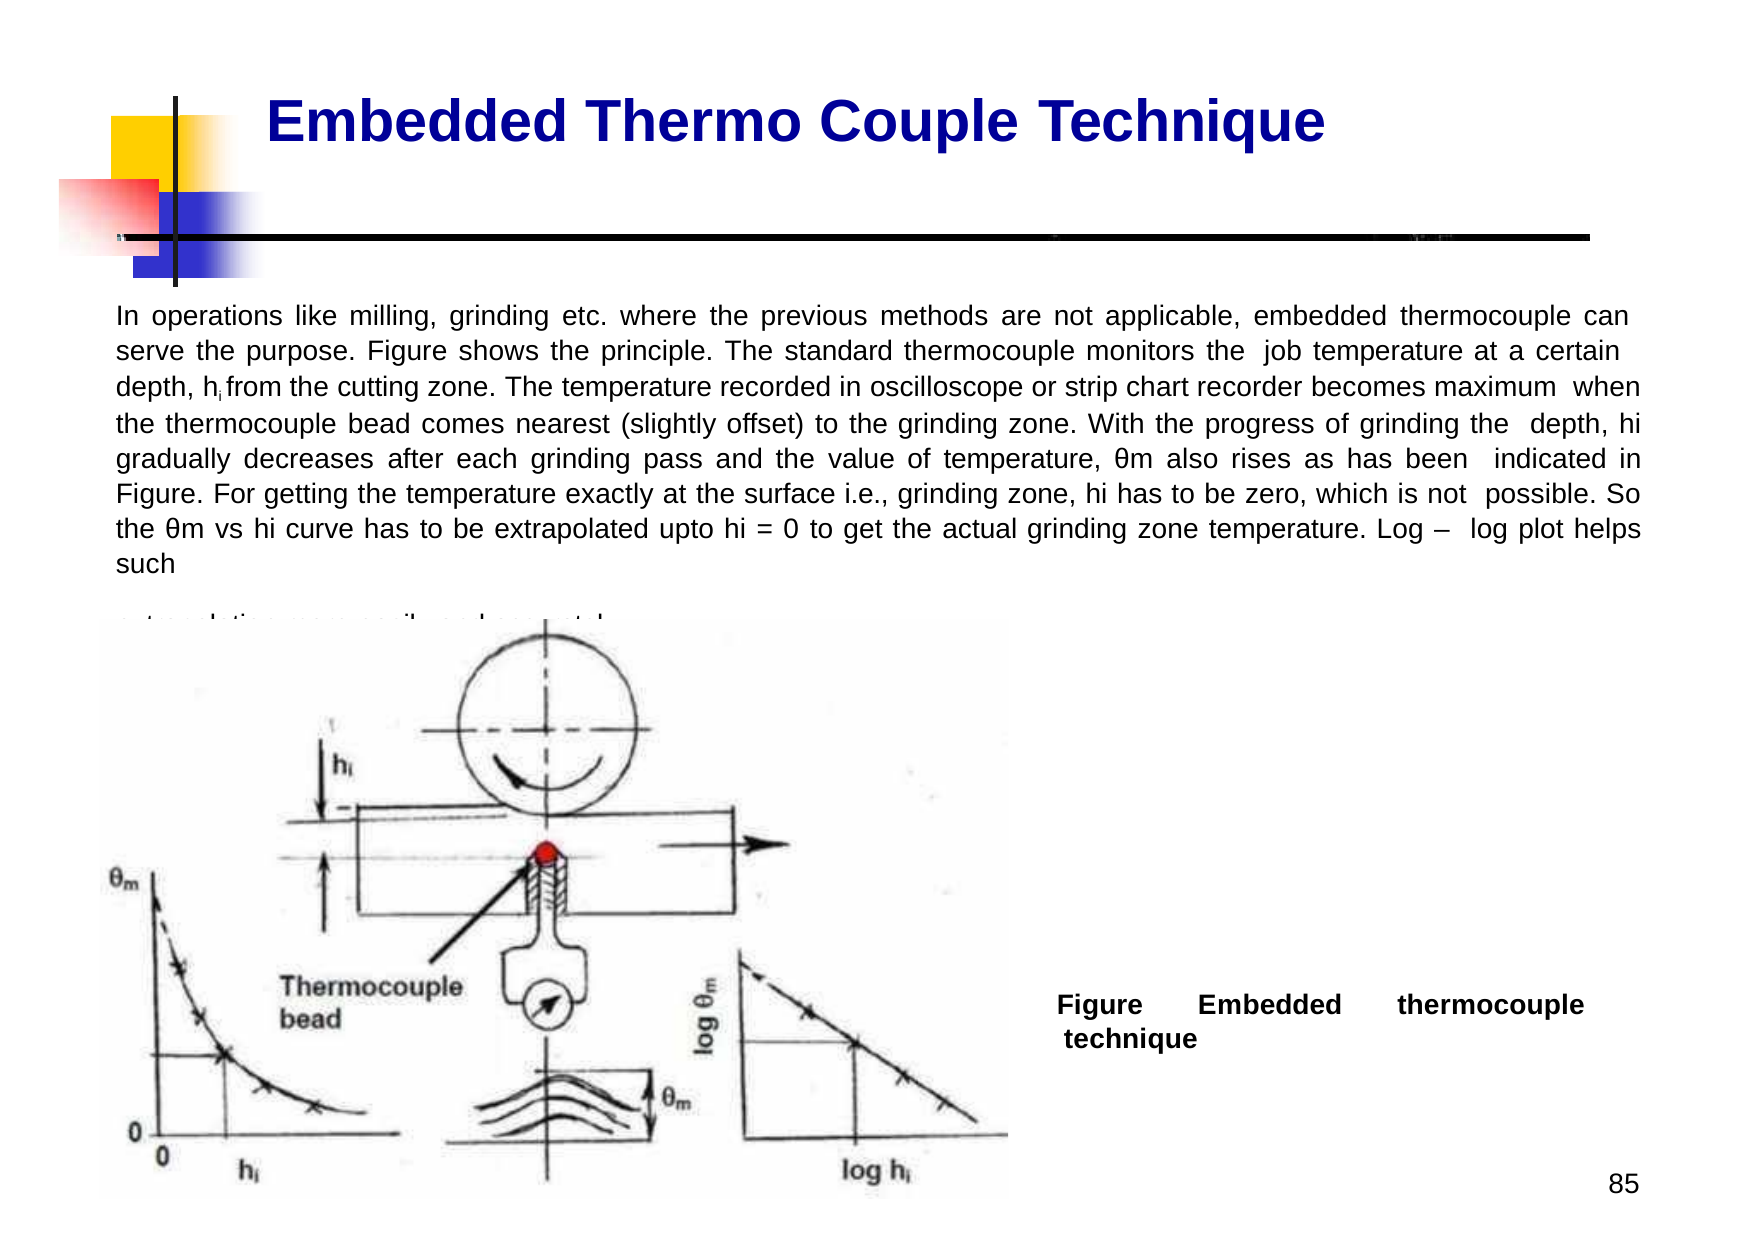

# Embedded Thermo Couple Technique

In operations like milling, grinding etc. where the previous methods are not applicable, embedded thermocouple can  serve the purpose. Figure shows the principle. The standard thermocouple monitors the job temperature at a certain   depth, hi from the cutting zone. The temperature recorded in oscilloscope or strip chart recorder becomes maximum  when the thermocouple bead comes nearest (slightly offset) to the grinding zone. With the progress of grinding the  depth, hi gradually decreases after each grinding pass and the value of temperature, θm also rises as has been  indicated in Figure. For getting the temperature exactly at the surface i.e., grinding zone, hi has to be zero, which is not  possible. So the θm vs hi curve has to be extrapolated upto hi = 0 to get the actual grinding zone temperature. Log –  log plot helps such
extrapolation more easily and accurately.

Figure	Embedded	thermocouple  technique
85